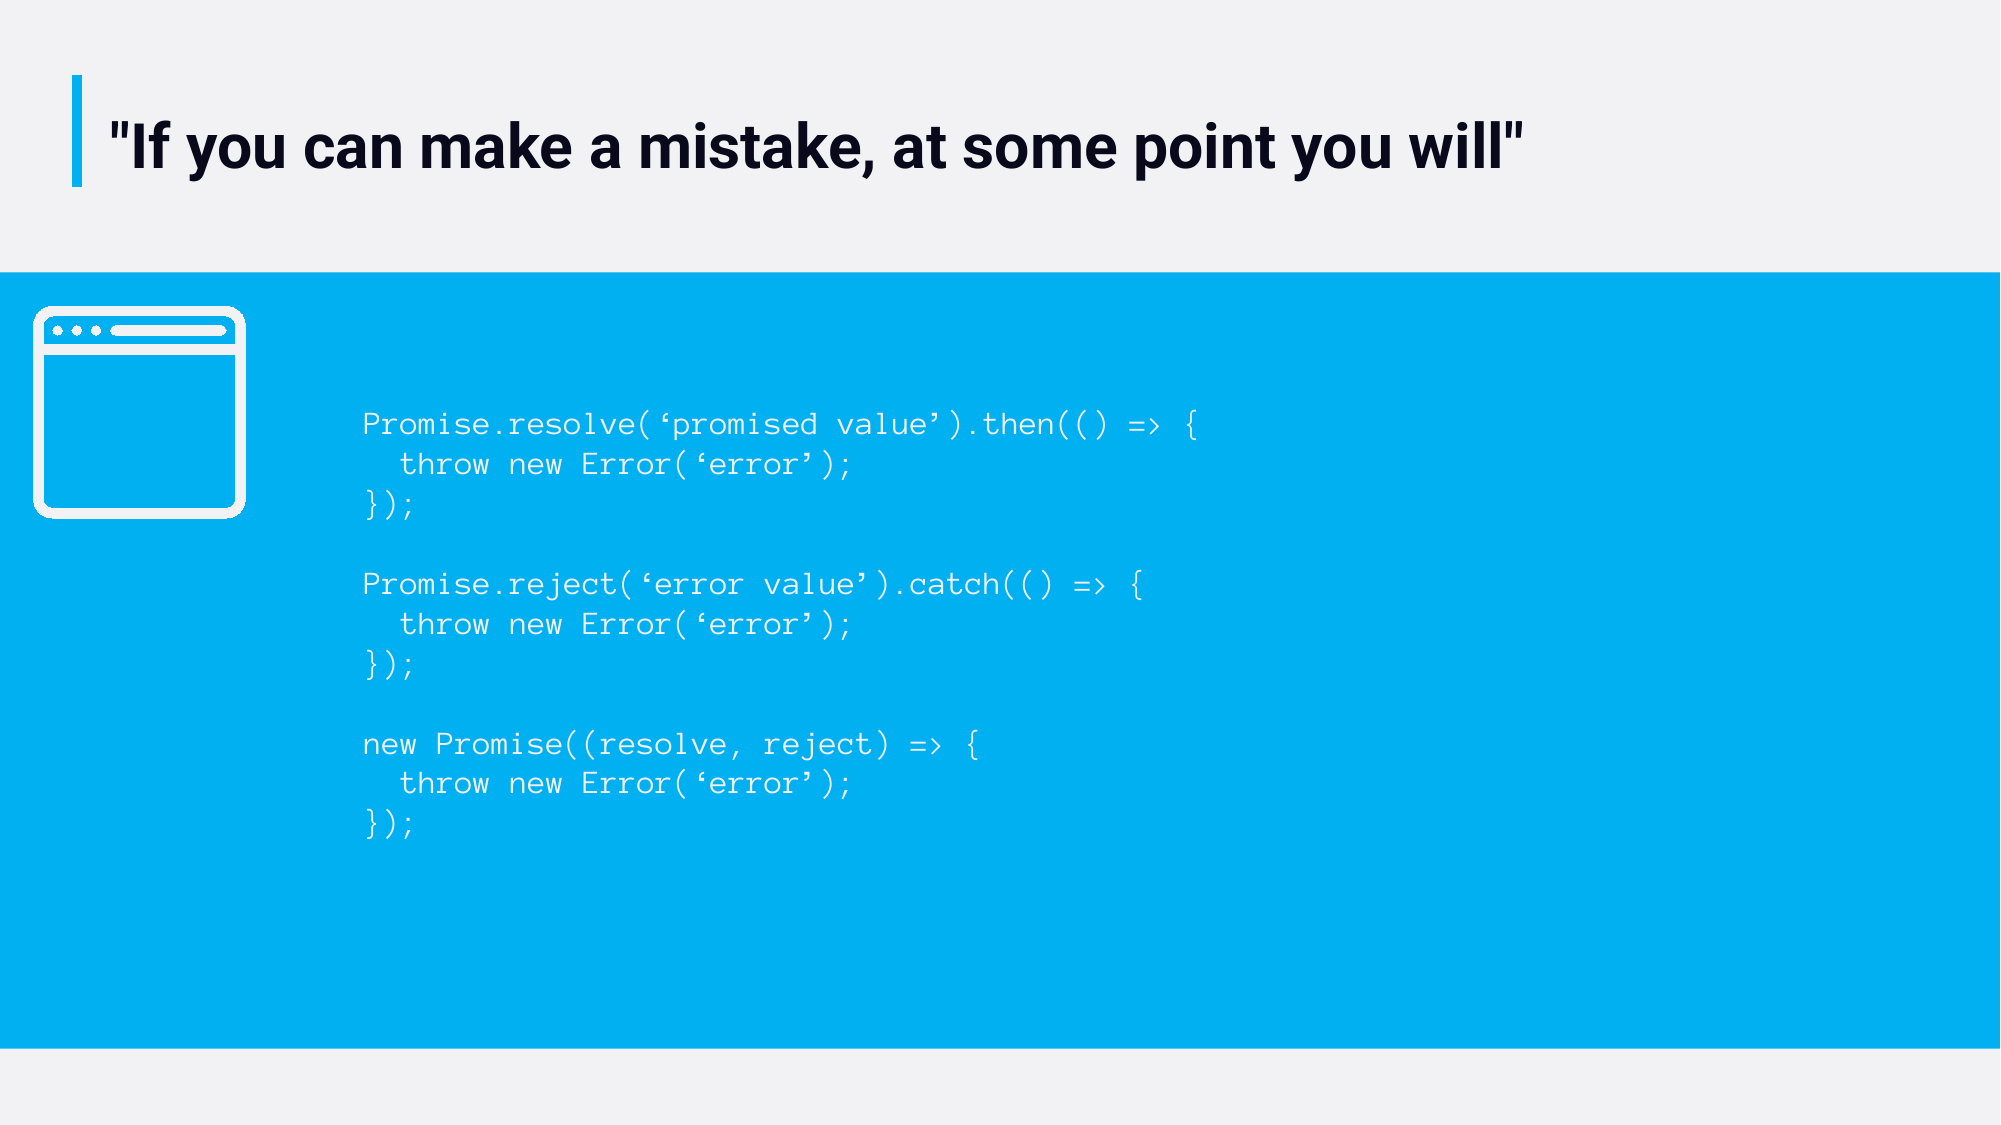

# "If you can make a mistake, at some point you will"

Promise.resolve(‘promised value’).then(() => {
  throw new Error(‘error’);
});

Promise.reject(‘error value’).catch(() => {
  throw new Error(‘error’);
});

new Promise((resolve, reject) => {
  throw new Error(‘error’);
});